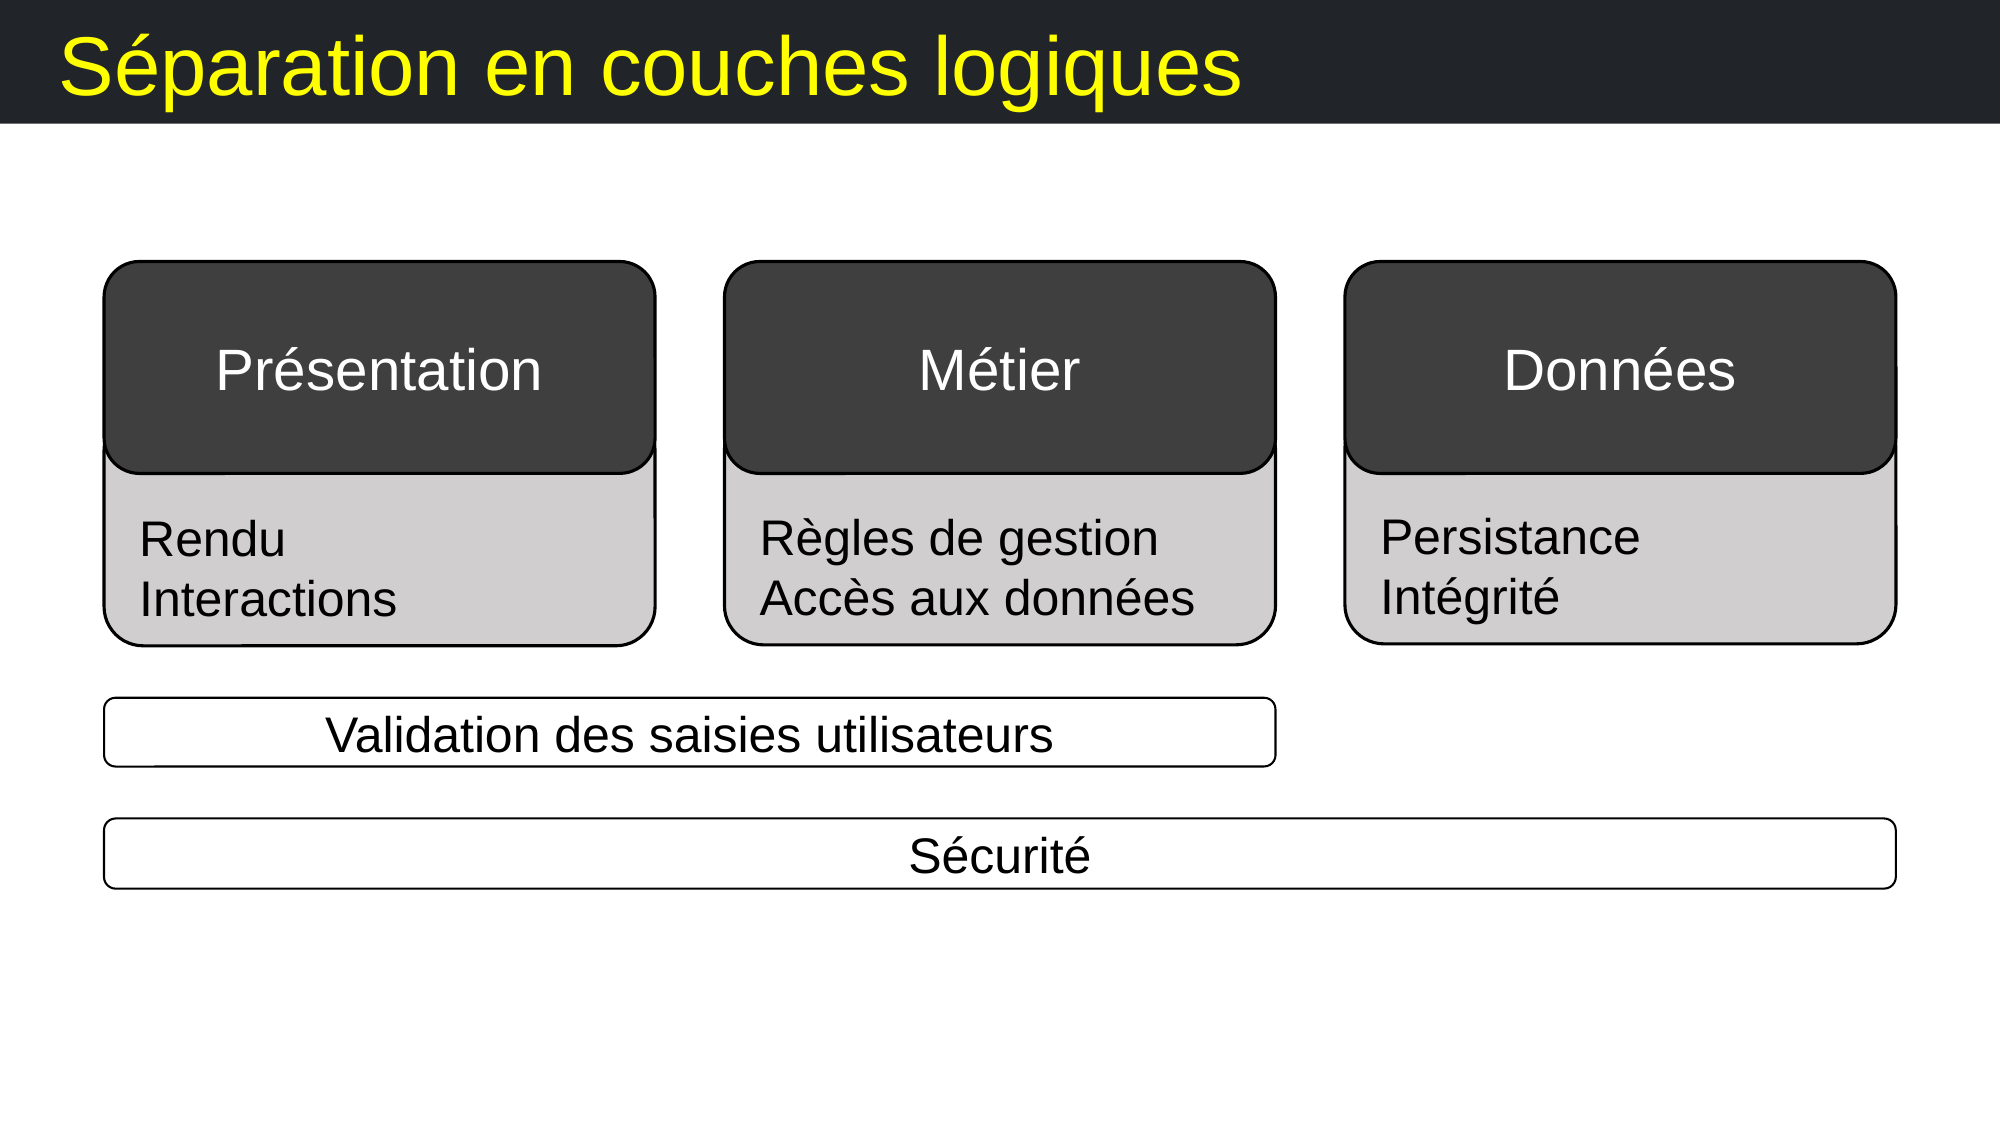

Séparation en couches logiques
Présentation
Métier
Données
Persistance
Intégrité
Règles de gestion
Accès aux données
Rendu
Interactions
Validation des saisies utilisateurs
Sécurité